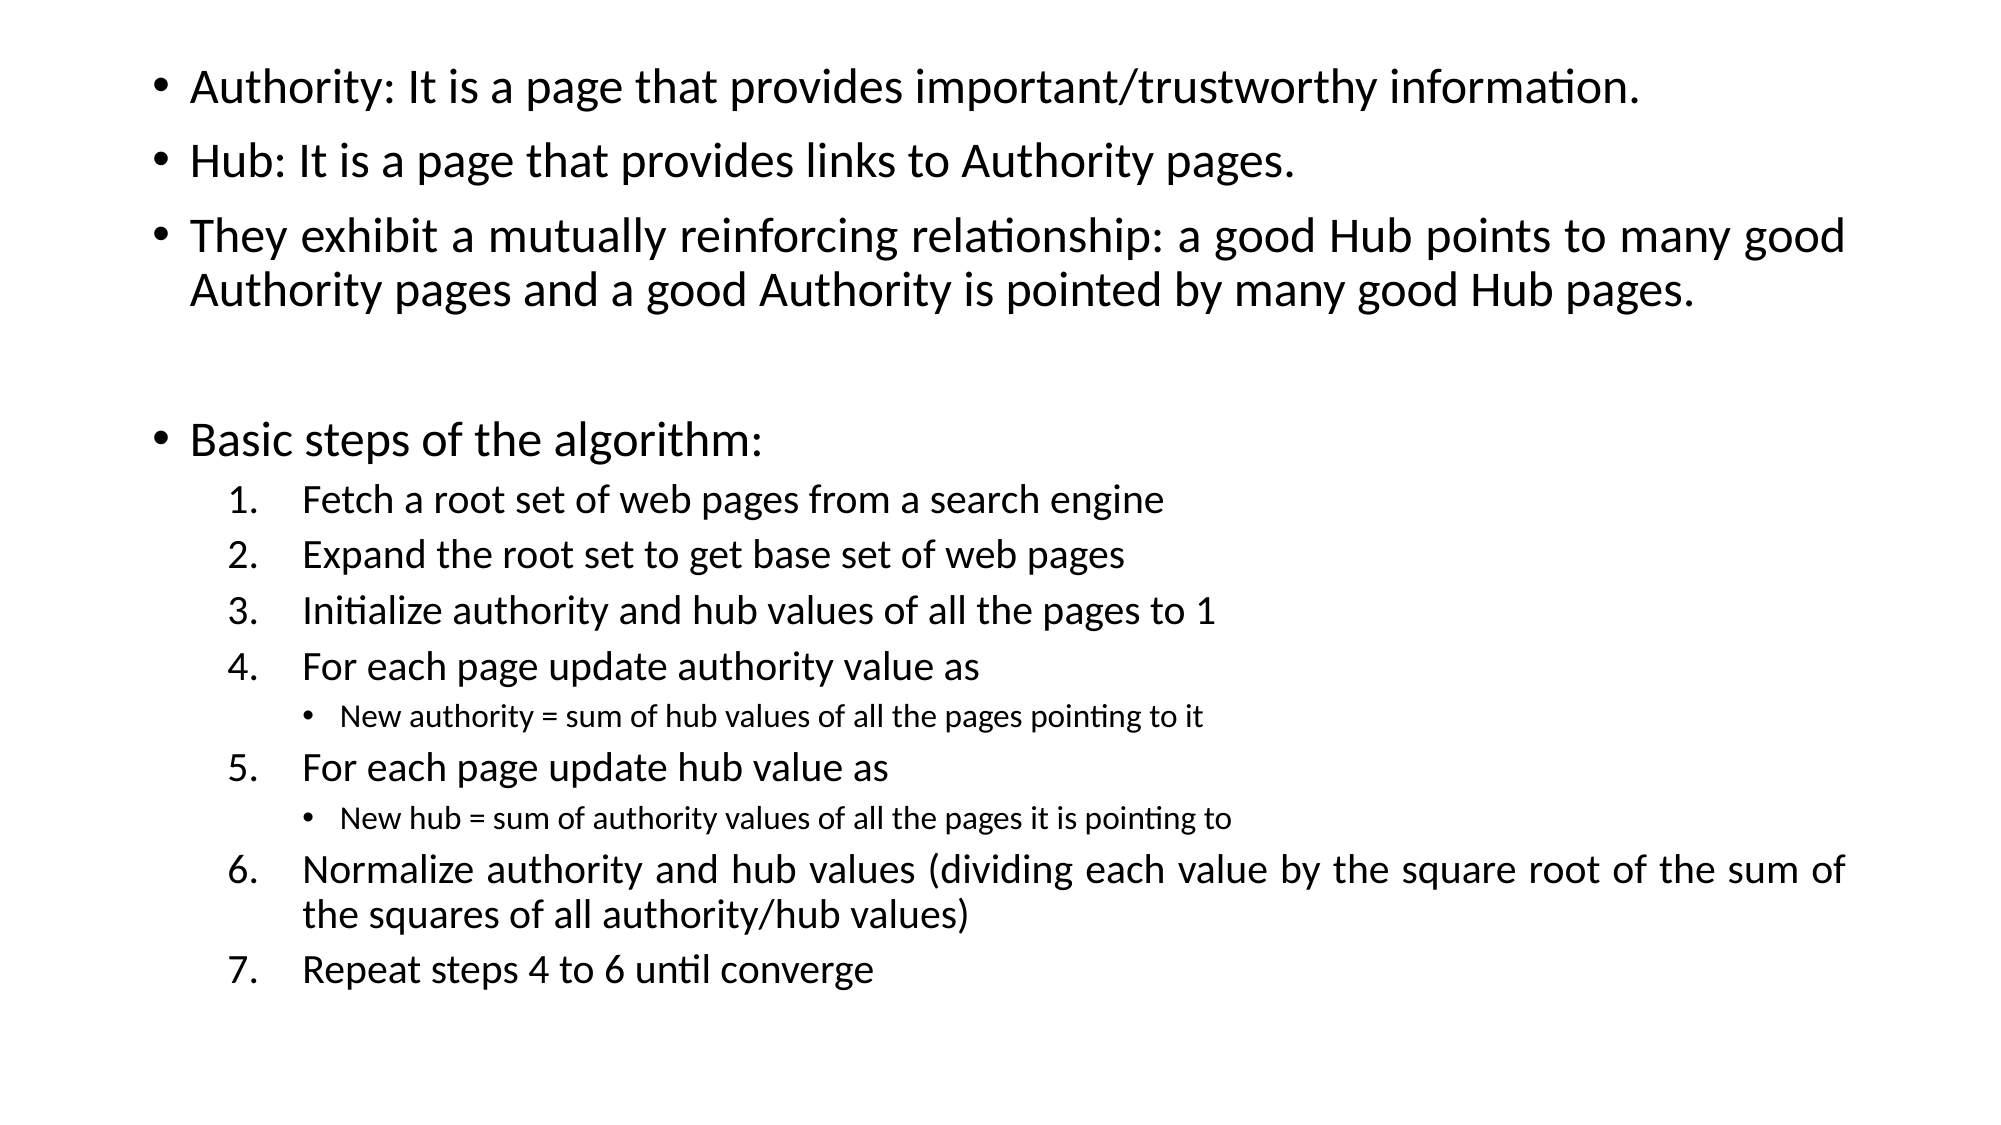

Authority: It is a page that provides important/trustworthy information.
Hub: It is a page that provides links to Authority pages.
They exhibit a mutually reinforcing relationship: a good Hub points to many good Authority pages and a good Authority is pointed by many good Hub pages.

Basic steps of the algorithm:
Fetch a root set of web pages from a search engine
Expand the root set to get base set of web pages
Initialize authority and hub values of all the pages to 1
For each page update authority value as
New authority = sum of hub values of all the pages pointing to it
For each page update hub value as
New hub = sum of authority values of all the pages it is pointing to
Normalize authority and hub values (dividing each value by the square root of the sum of the squares of all authority/hub values)
Repeat steps 4 to 6 until converge